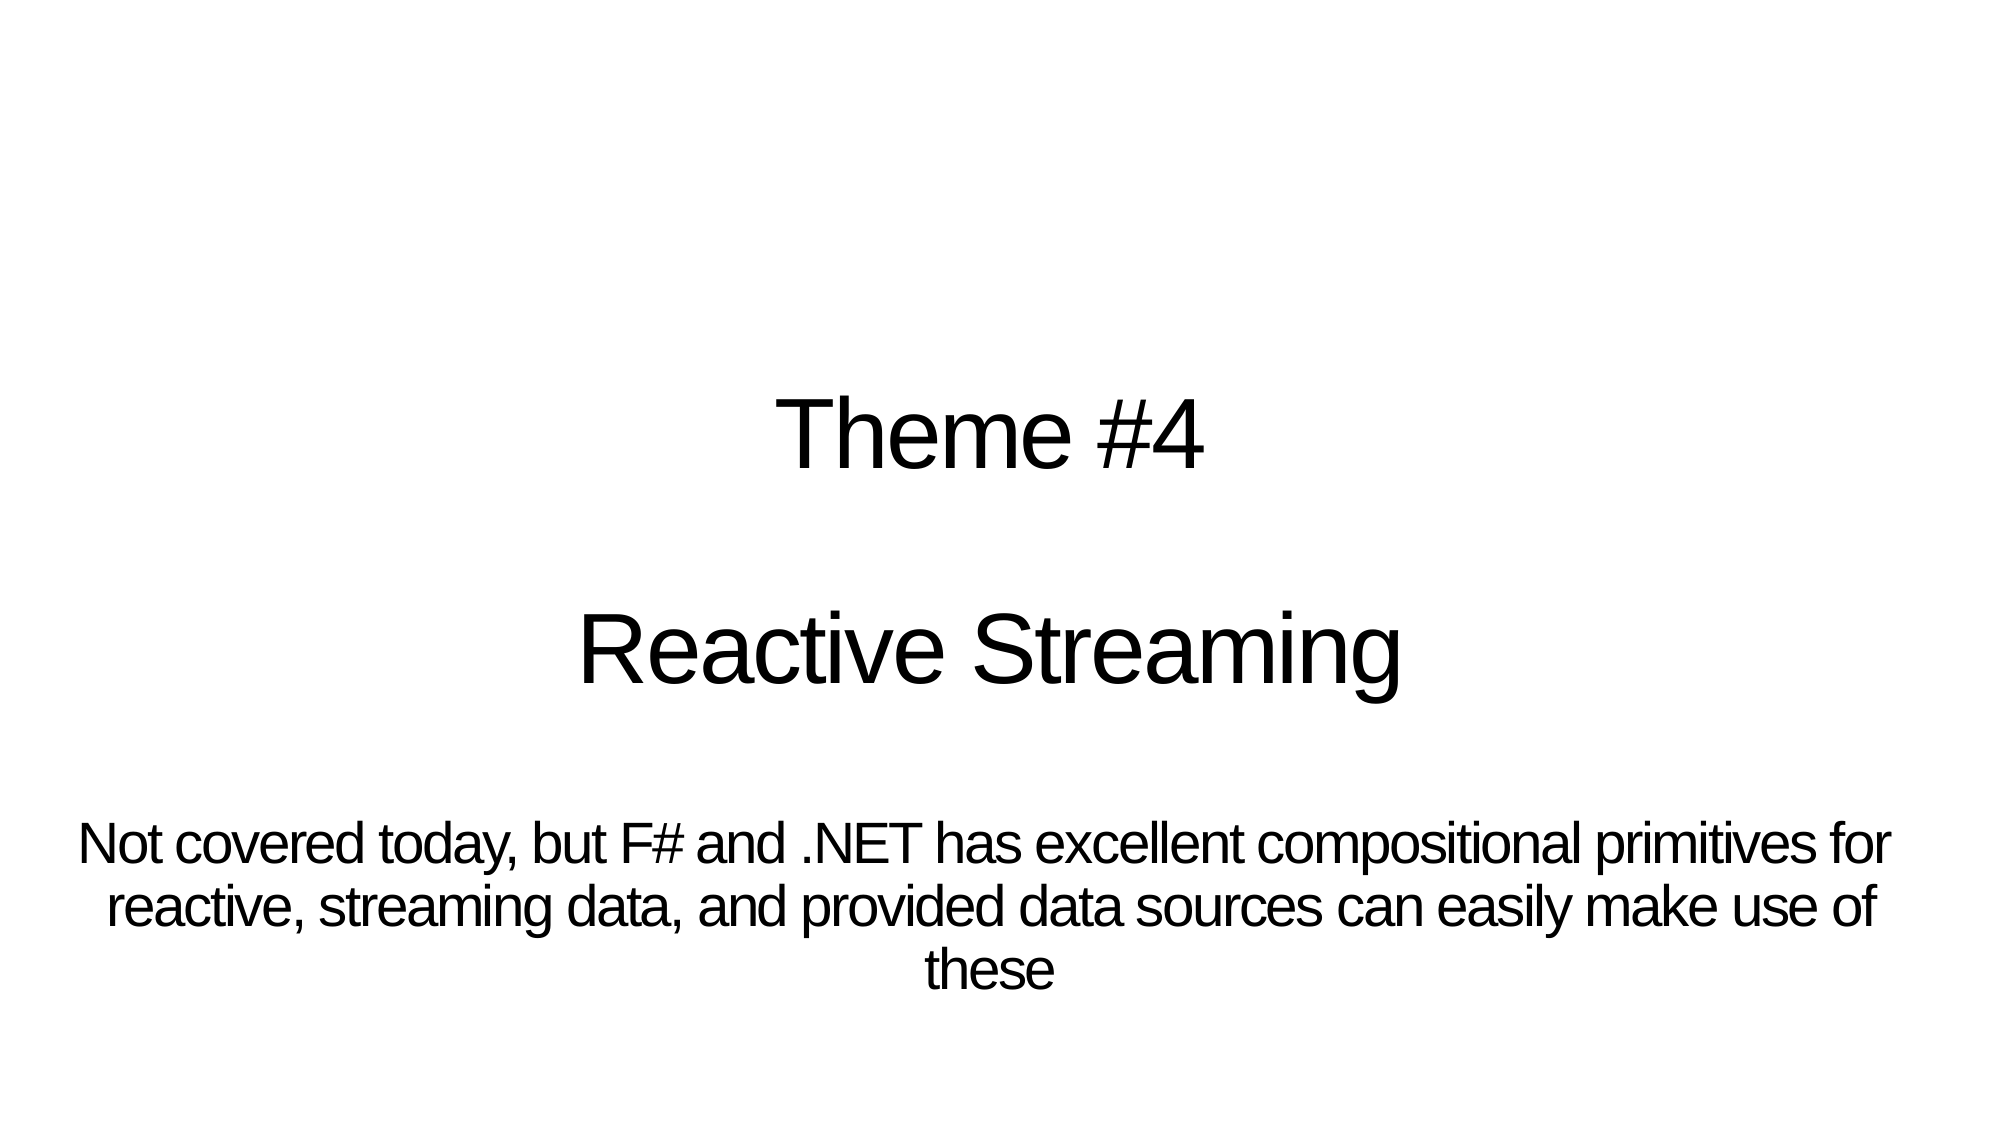

# Theme #4 Reactive Streaming Not covered today, but F# and .NET has excellent compositional primitives for  reactive, streaming data, and provided data sources can easily make use of these